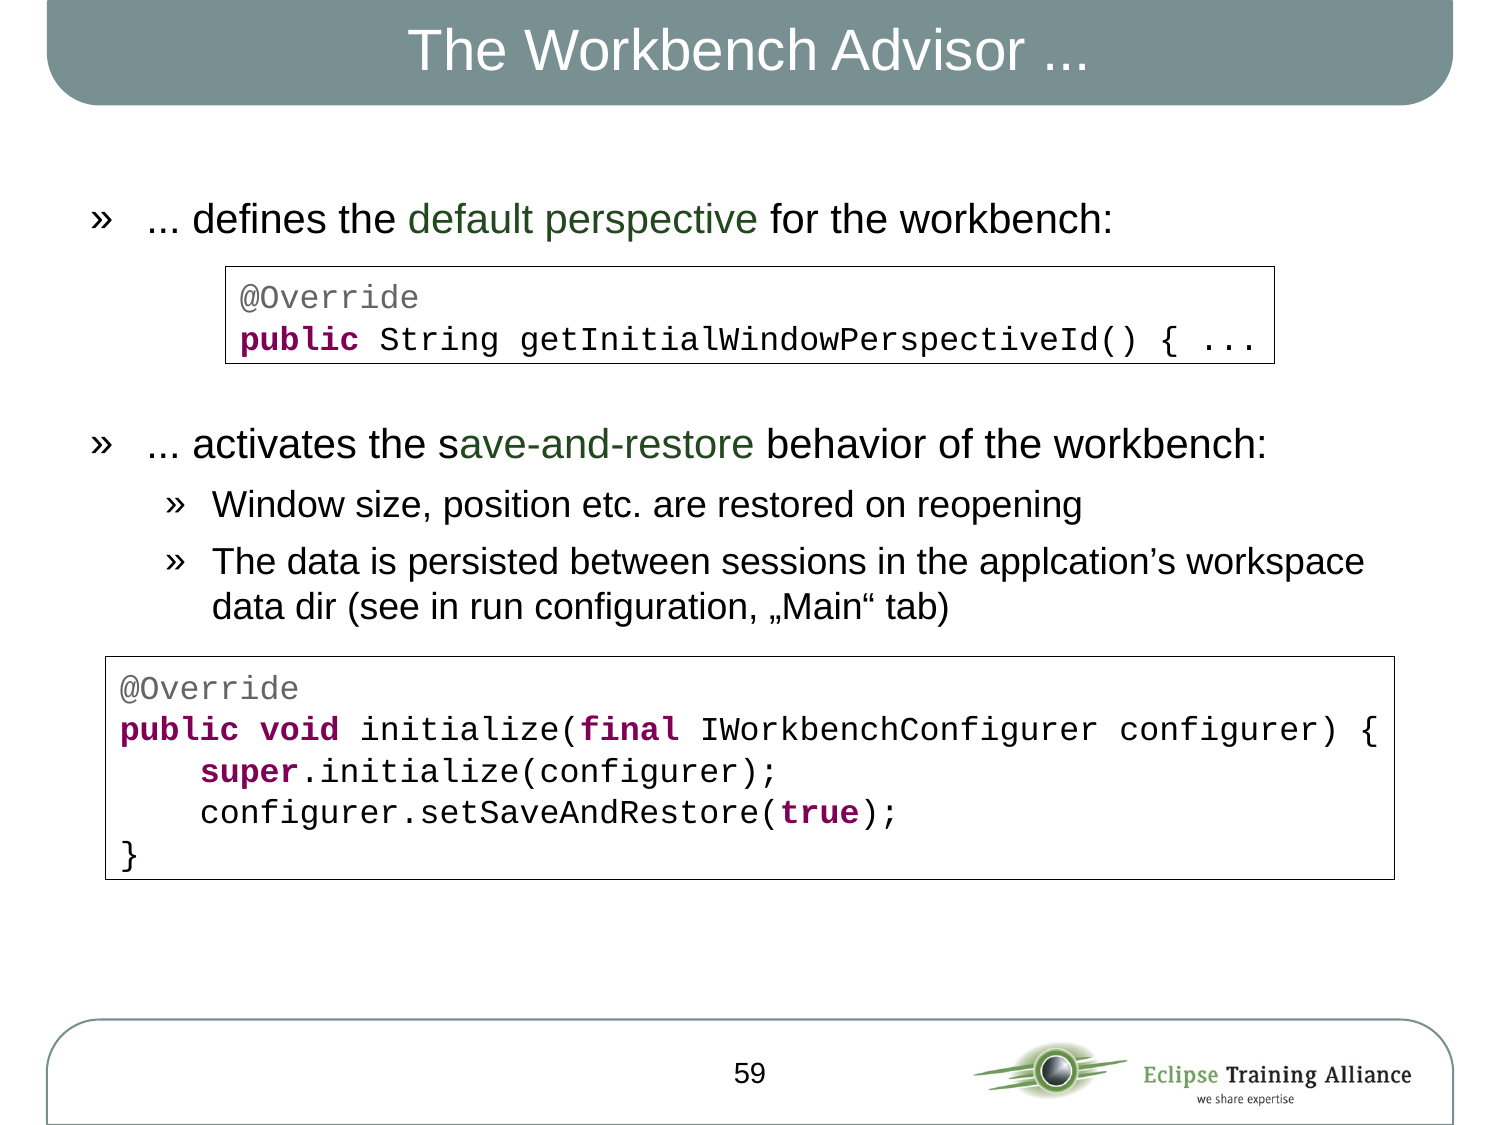

# The Workbench Advisor ...
... defines the default perspective for the workbench:

... activates the save-and-restore behavior of the workbench:
Window size, position etc. are restored on reopening
The data is persisted between sessions in the applcation’s workspace data dir (see in run configuration, „Main“ tab)
@Override
public String getInitialWindowPerspectiveId() { ...
@Override
public void initialize(final IWorkbenchConfigurer configurer) {
    super.initialize(configurer);
    configurer.setSaveAndRestore(true);
}